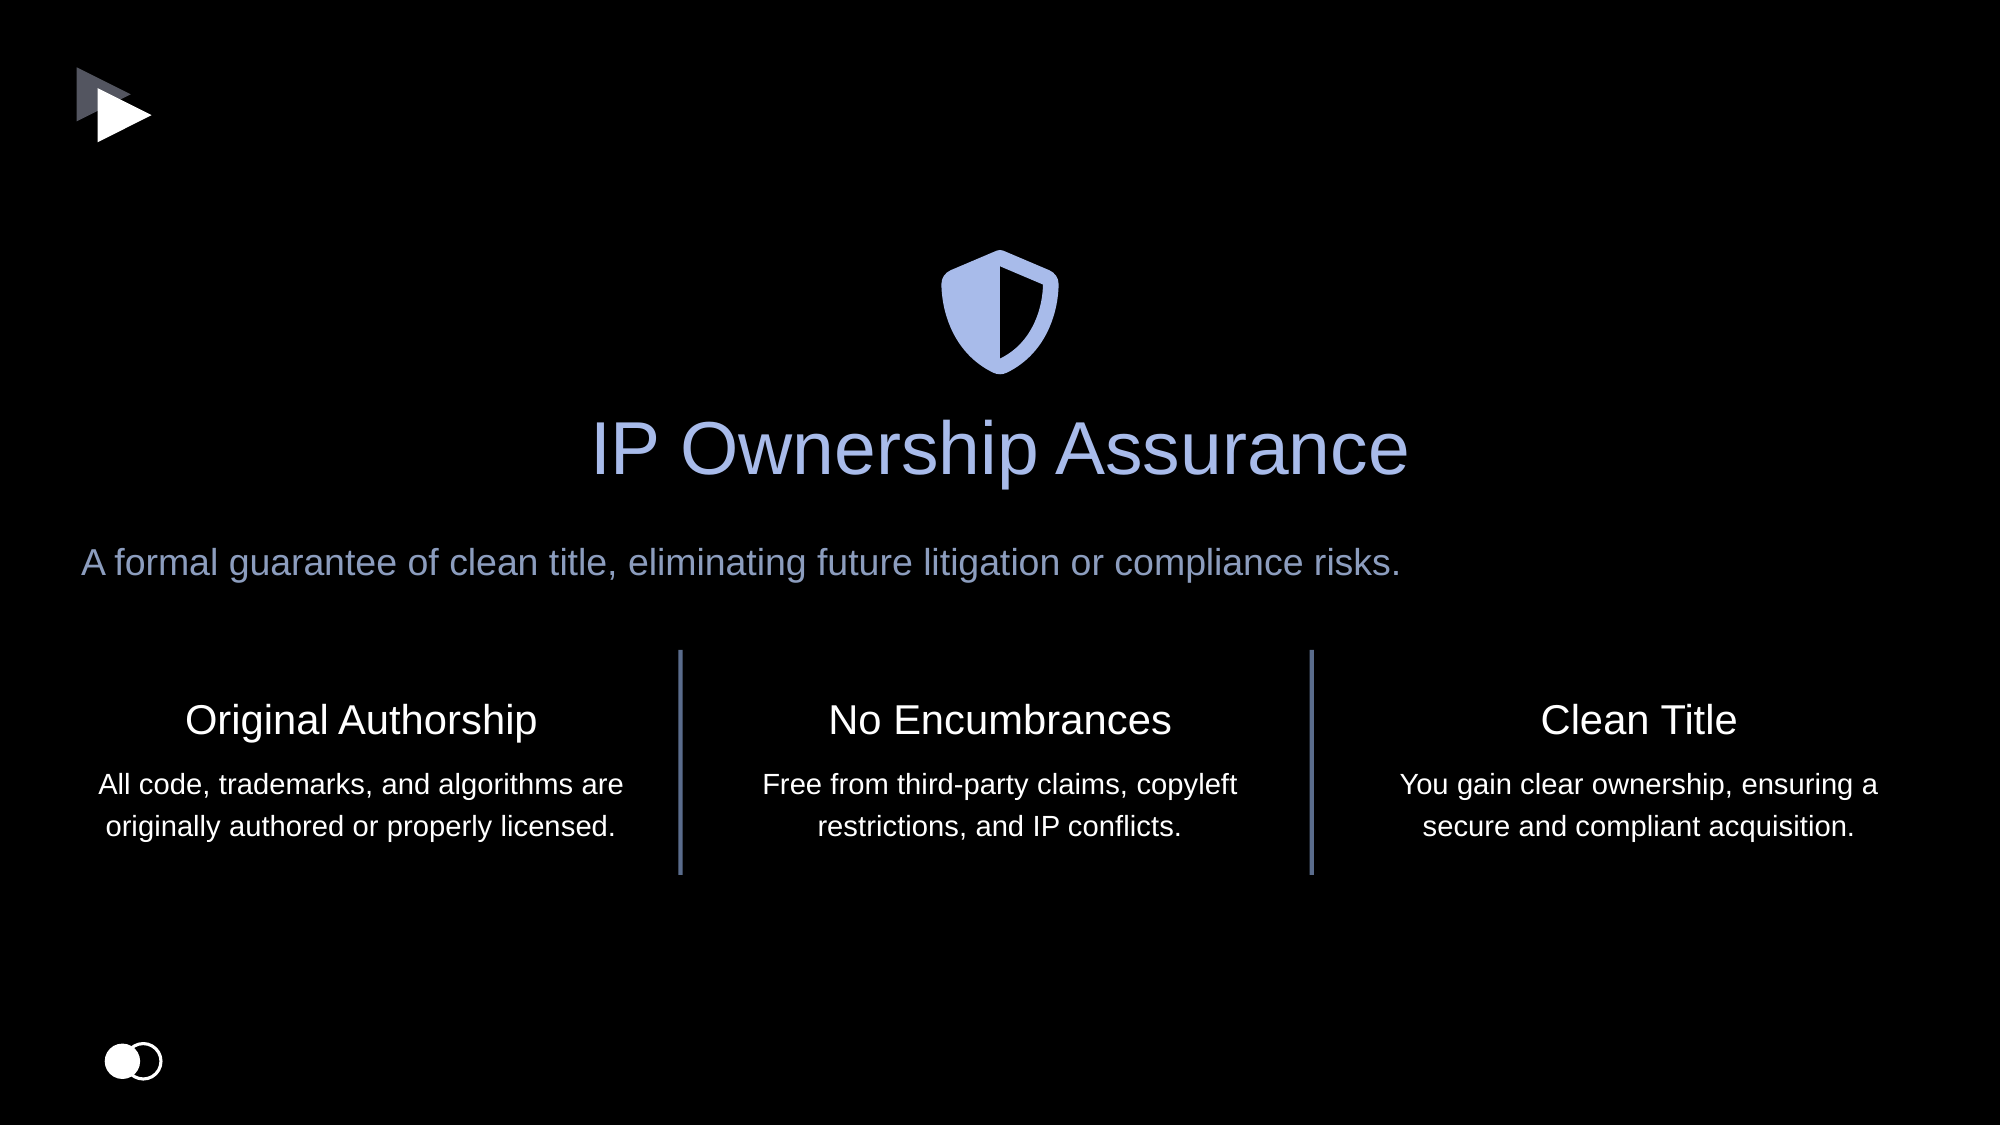

IP Ownership Assurance
A formal guarantee of clean title, eliminating future litigation or compliance risks.

Original Authorship
No Encumbrances
Clean Title
All code, trademarks, and algorithms are originally authored or properly licensed.
Free from third-party claims, copyleft restrictions, and IP conflicts.
You gain clear ownership, ensuring a secure and compliant acquisition.